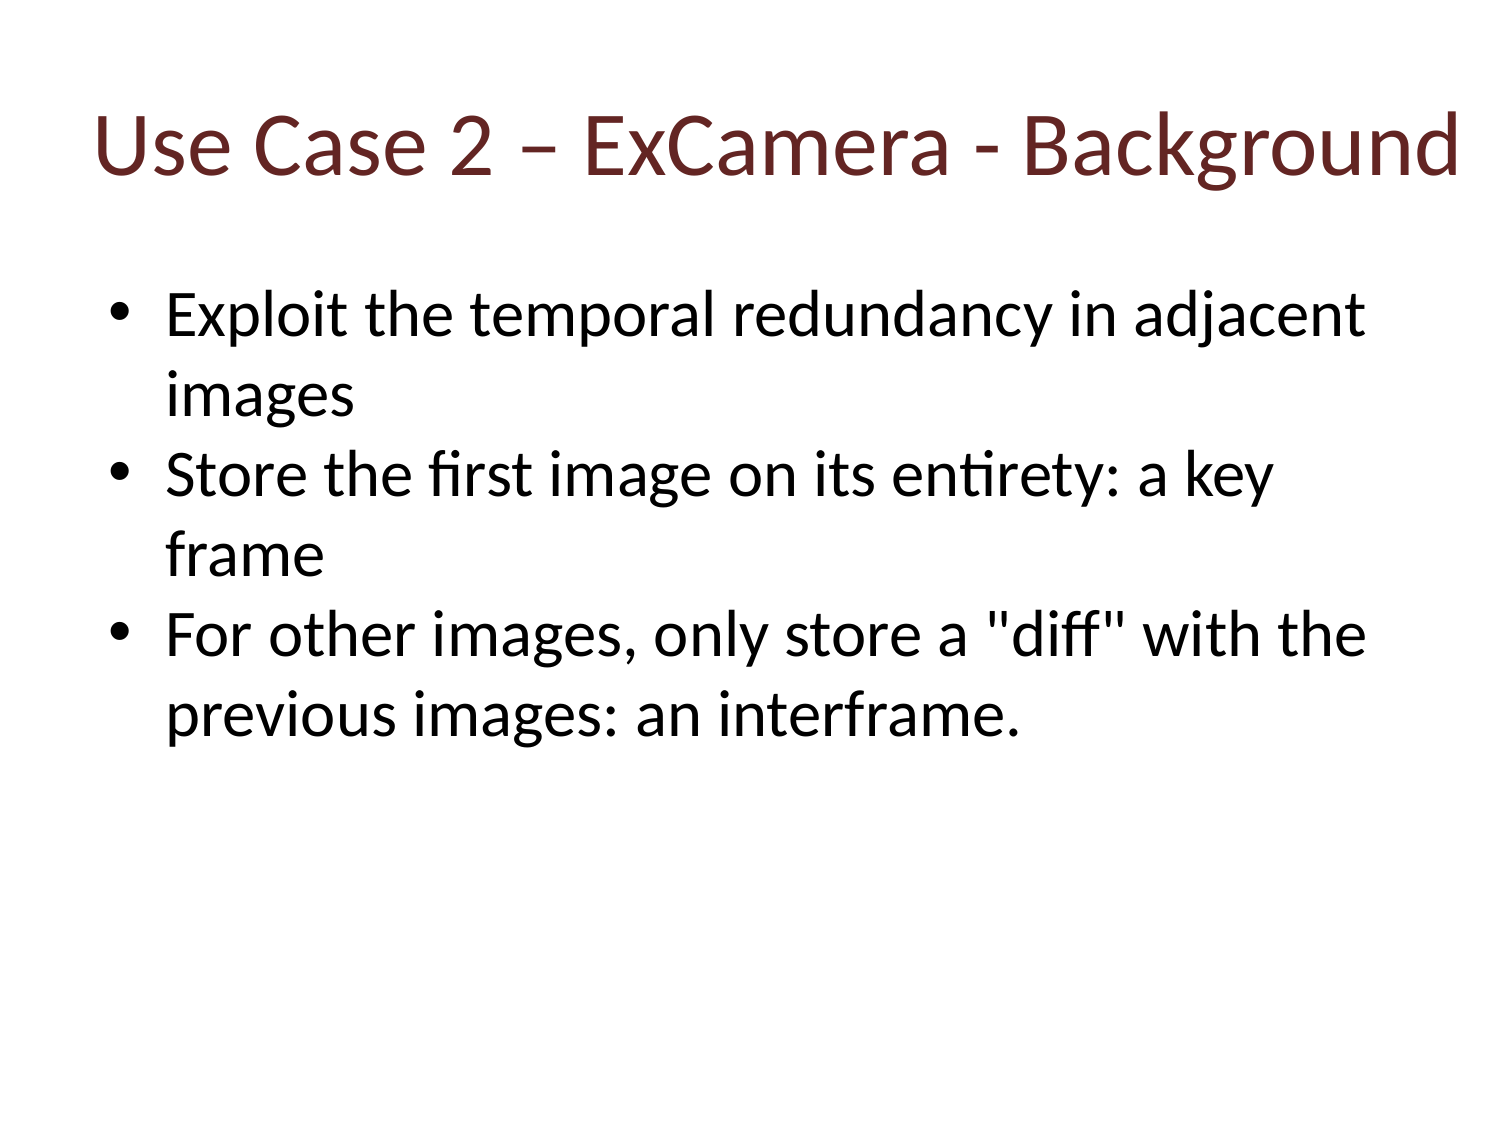

# Use Case 2 – ExCamera - Background
Exploit the temporal redundancy in adjacent images
Store the first image on its entirety: a key frame
For other images, only store a "diff" with the previous images: an interframe.